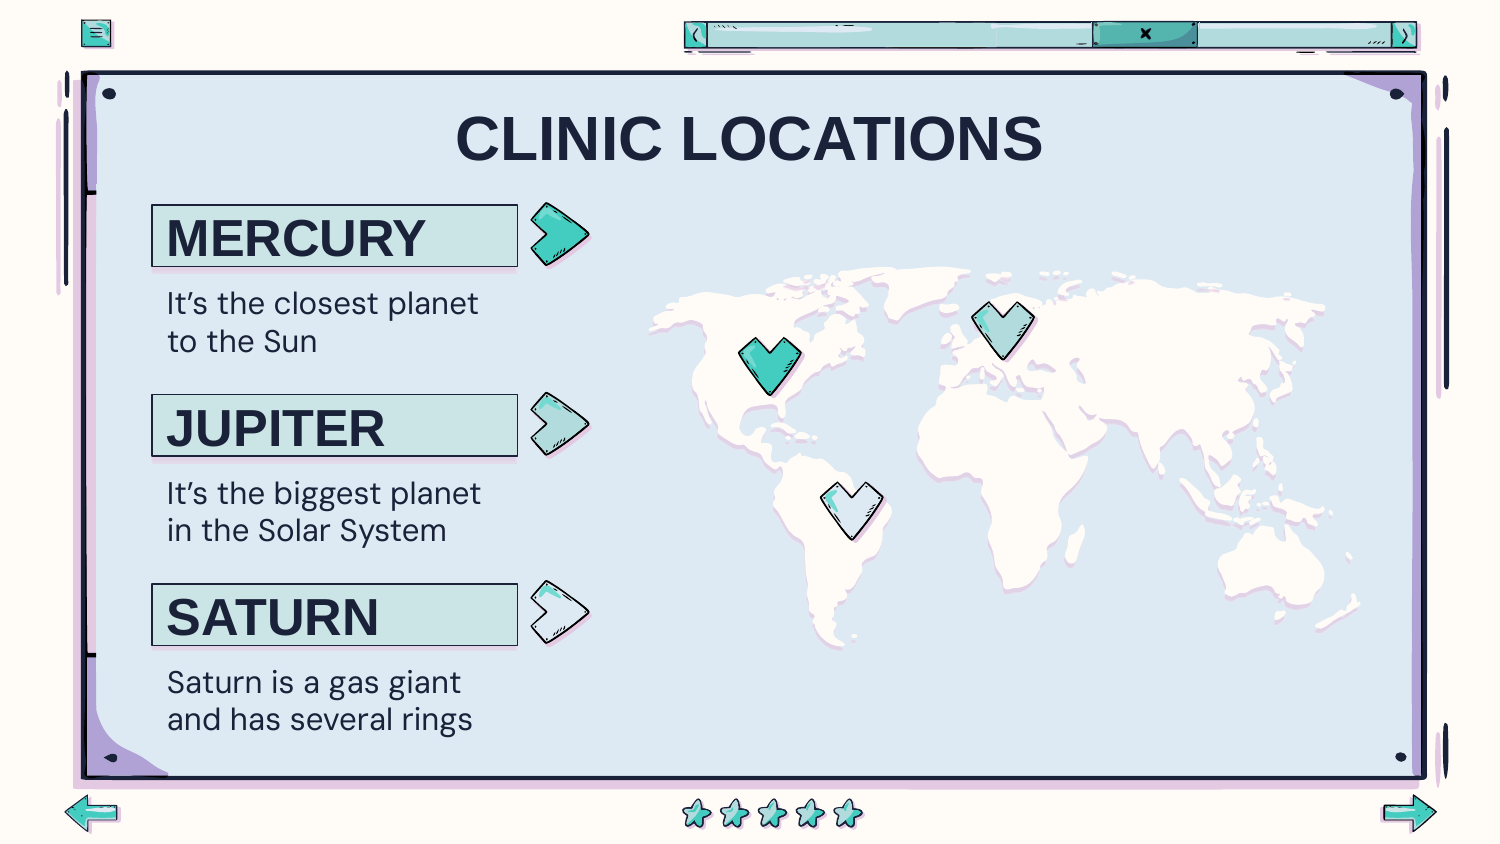

# CLINIC LOCATIONS

MERCURY
It’s the closest planet to the Sun

JUPITER

It’s the biggest planet in the Solar System

SATURN
Saturn is a gas giant and has several rings